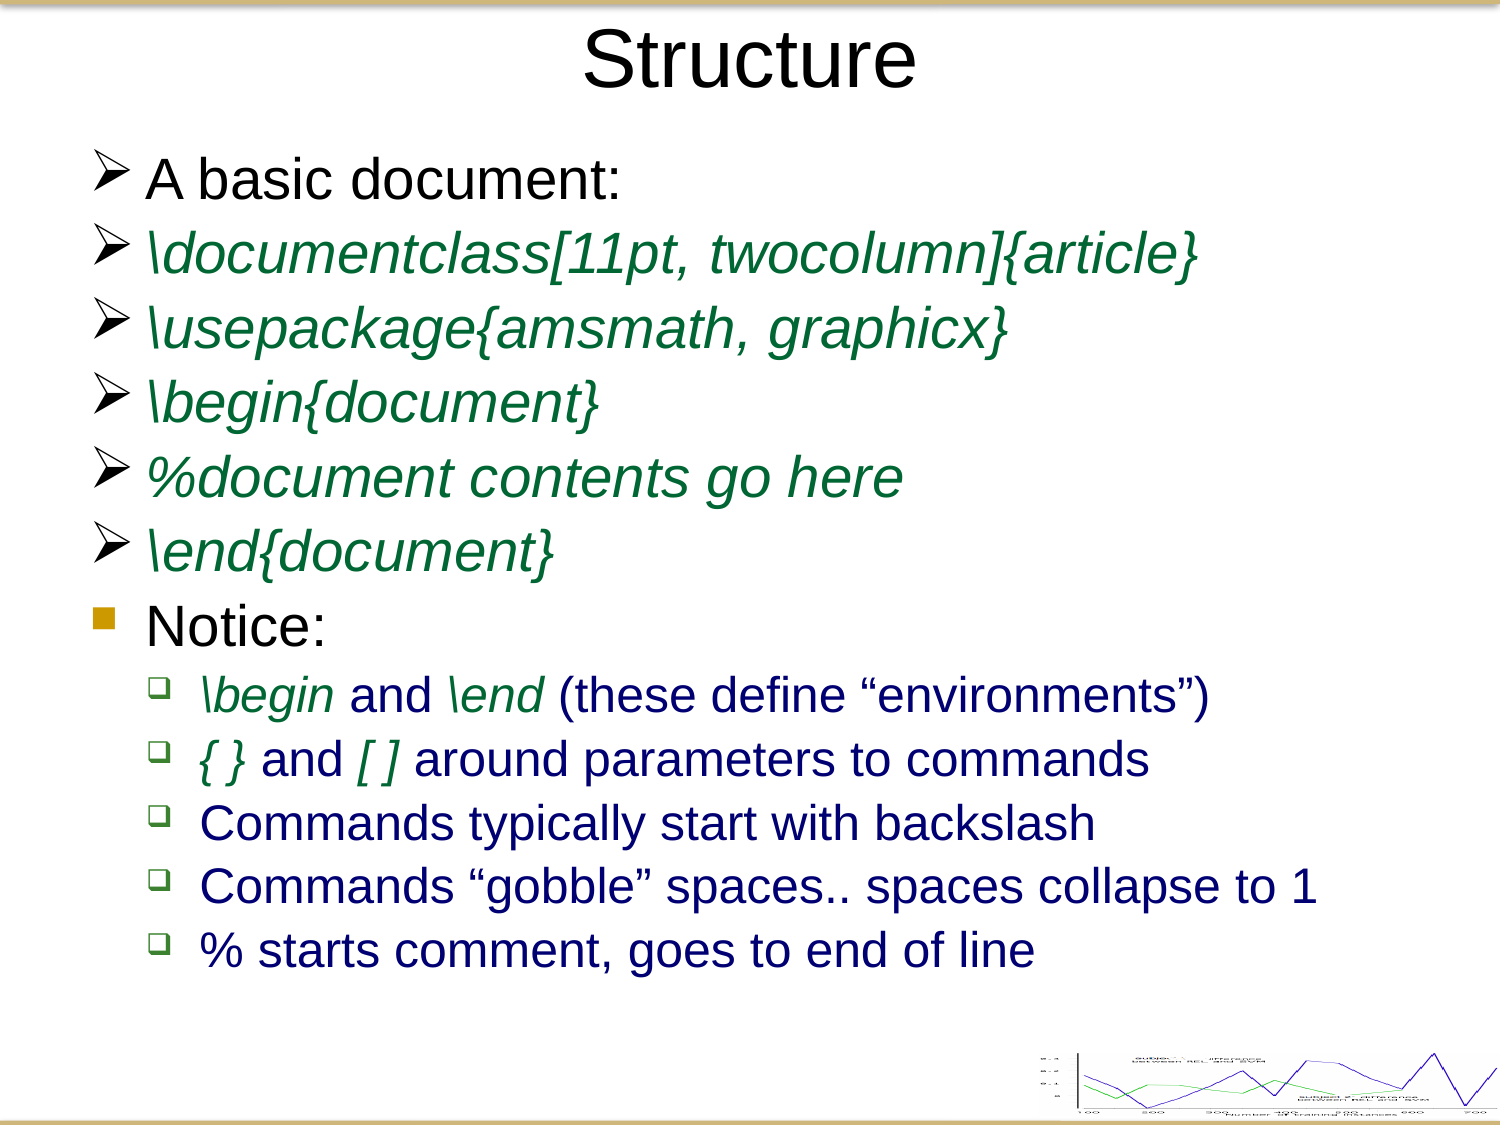

Structure
A basic document:
\documentclass[11pt, twocolumn]{article}
\usepackage{amsmath, graphicx}
\begin{document}
%document contents go here
\end{document}
Notice:
\begin and \end (these define “environments”)
{ } and [ ] around parameters to commands
Commands typically start with backslash
Commands “gobble” spaces.. spaces collapse to 1
% starts comment, goes to end of line

686
CS 173 Fall 2009